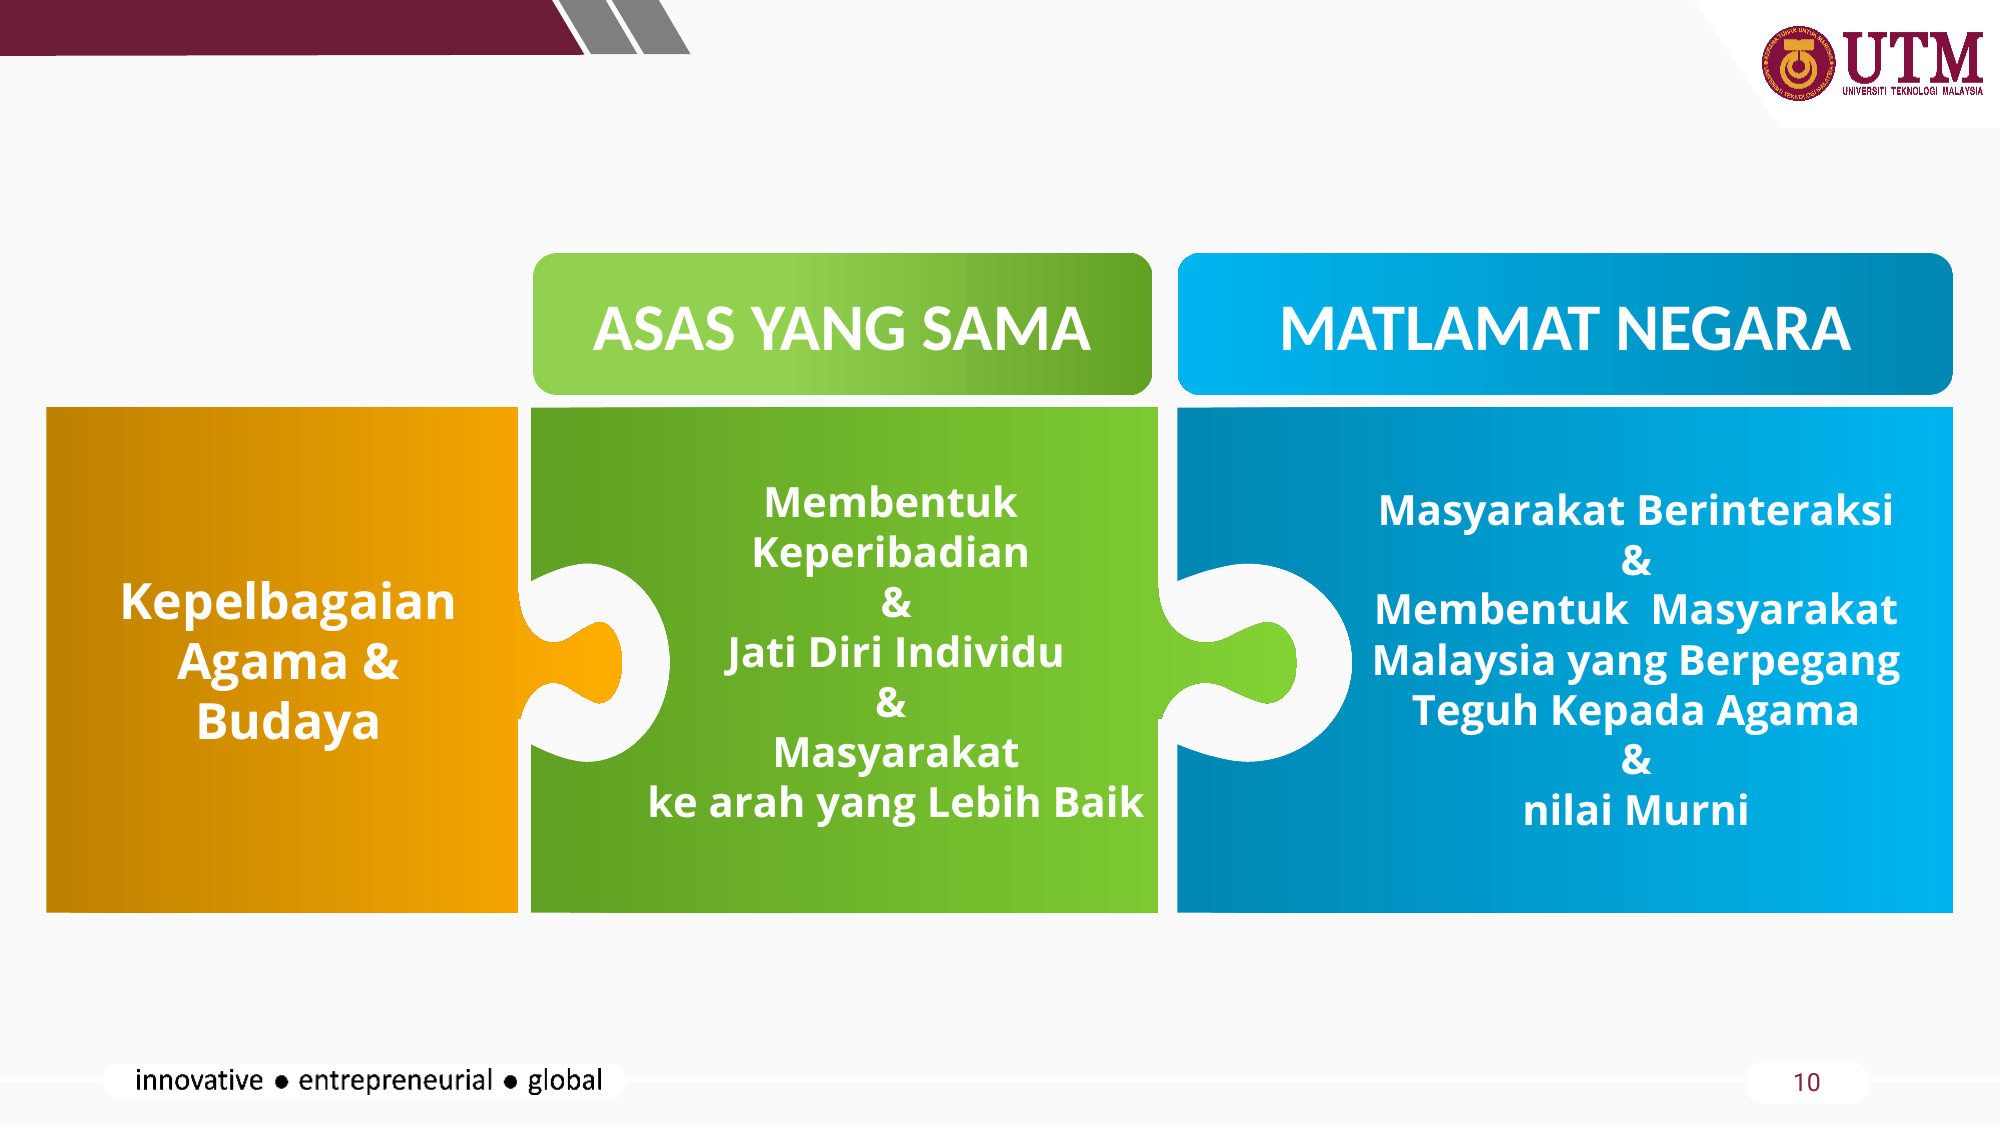

MATLAMAT NEGARA
ASAS YANG SAMA

Membentuk
Keperibadian
&
Jati Diri Individu
&
Masyarakat
ke arah yang Lebih Baik
Masyarakat Berinteraksi
&
Membentuk  Masyarakat Malaysia yang Berpegang Teguh Kepada Agama
&
nilai Murni
Kepelbagaian Agama & Budaya
10